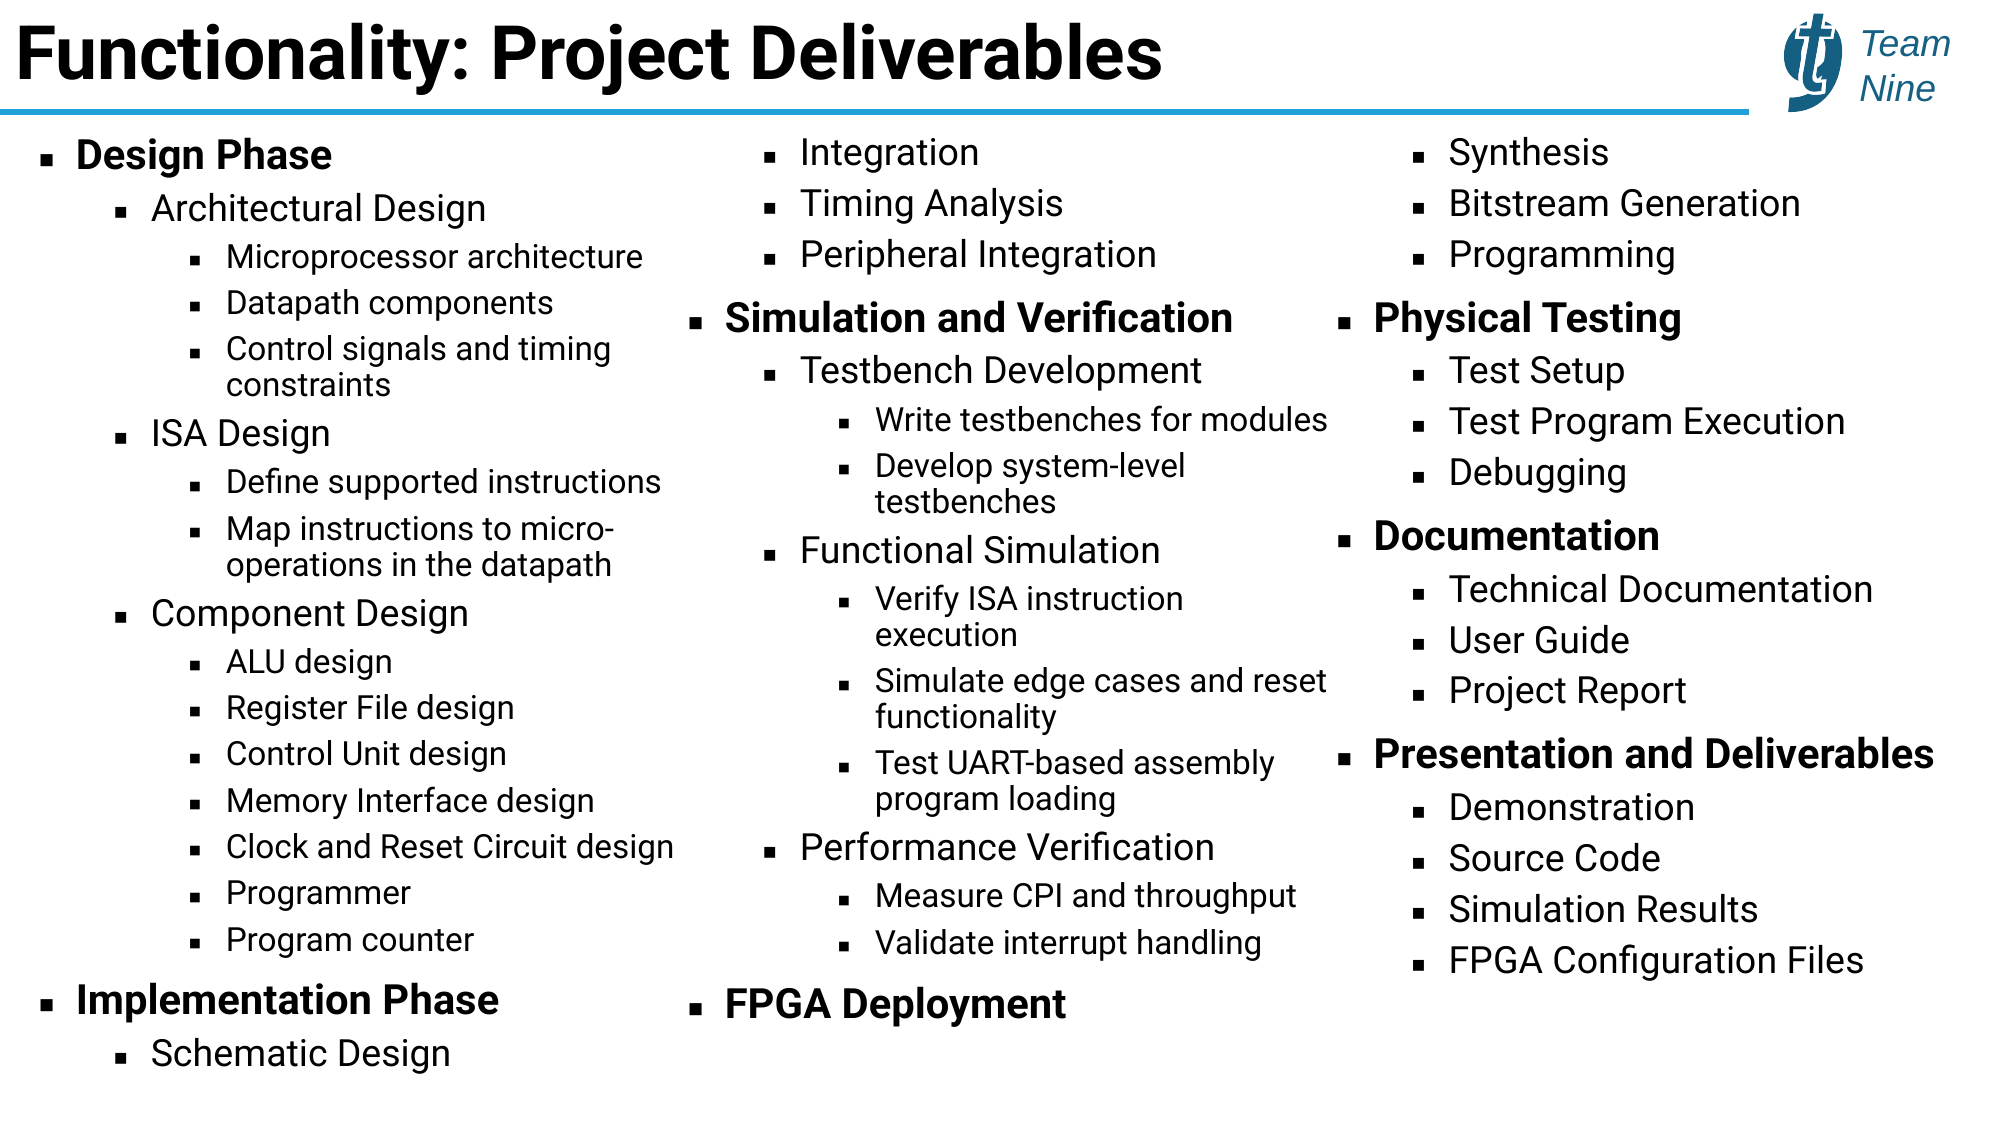

# Functionality: Project Deliverables
Design Phase
Architectural Design
Microprocessor architecture
Datapath components
Control signals and timing constraints
ISA Design
Define supported instructions
Map instructions to micro-operations in the datapath
Component Design
ALU design
Register File design
Control Unit design
Memory Interface design
Clock and Reset Circuit design
Programmer
Program counter
Implementation Phase
Schematic Design
Integration
Timing Analysis
Peripheral Integration
Simulation and Verification
Testbench Development
Write testbenches for modules
Develop system-level testbenches
Functional Simulation
Verify ISA instruction execution
Simulate edge cases and reset functionality
Test UART-based assembly program loading
Performance Verification
Measure CPI and throughput
Validate interrupt handling
FPGA Deployment
Synthesis
Bitstream Generation
Programming
Physical Testing
Test Setup
Test Program Execution
Debugging
Documentation
Technical Documentation
User Guide
Project Report
Presentation and Deliverables
Demonstration
Source Code
Simulation Results
FPGA Configuration Files